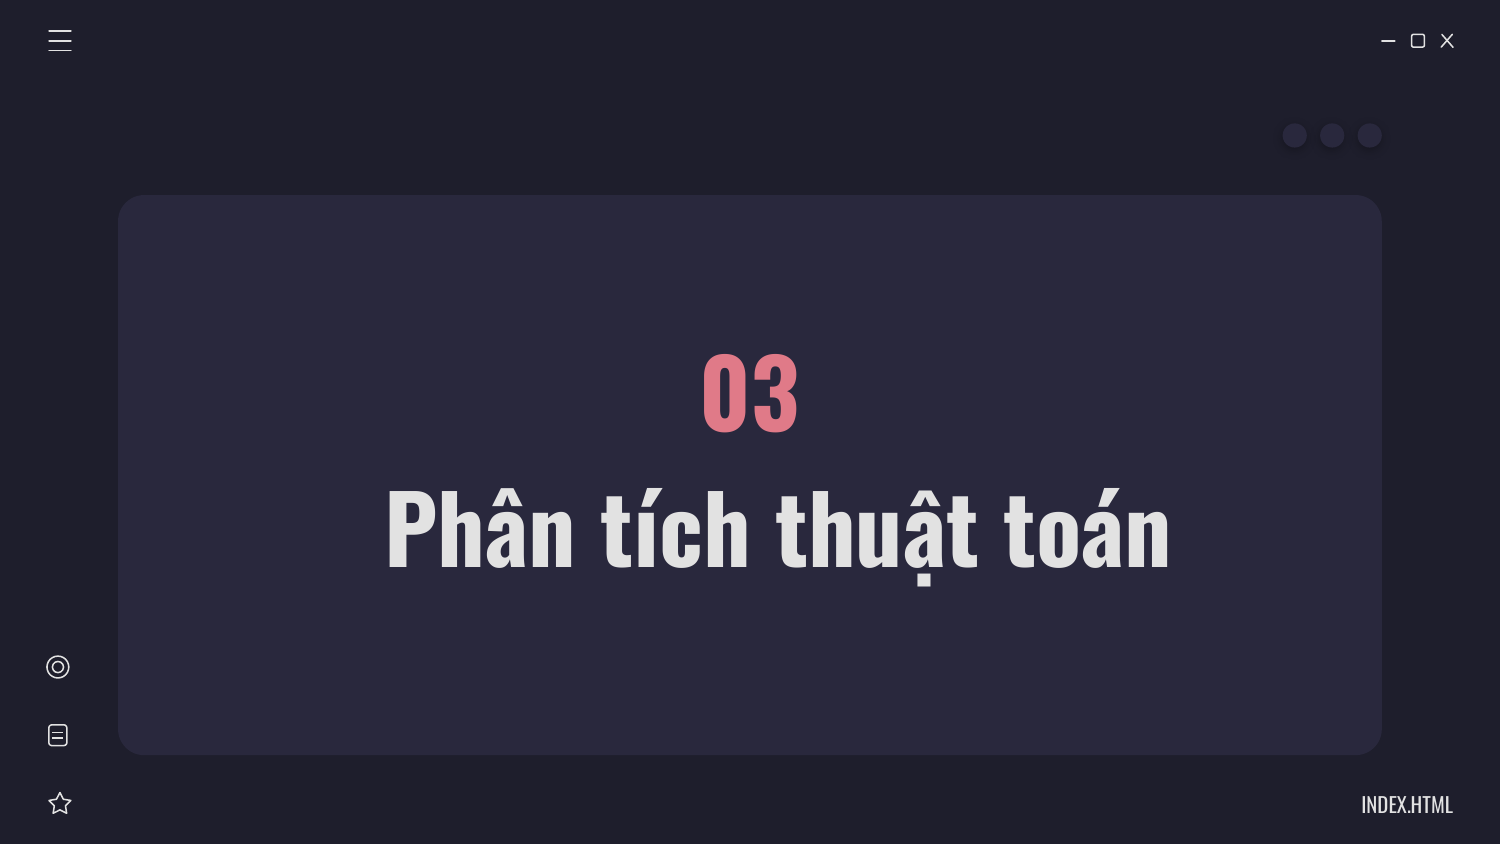

03
Phân tích thuật toán

D Stream

R Stream

INDEX.HTML